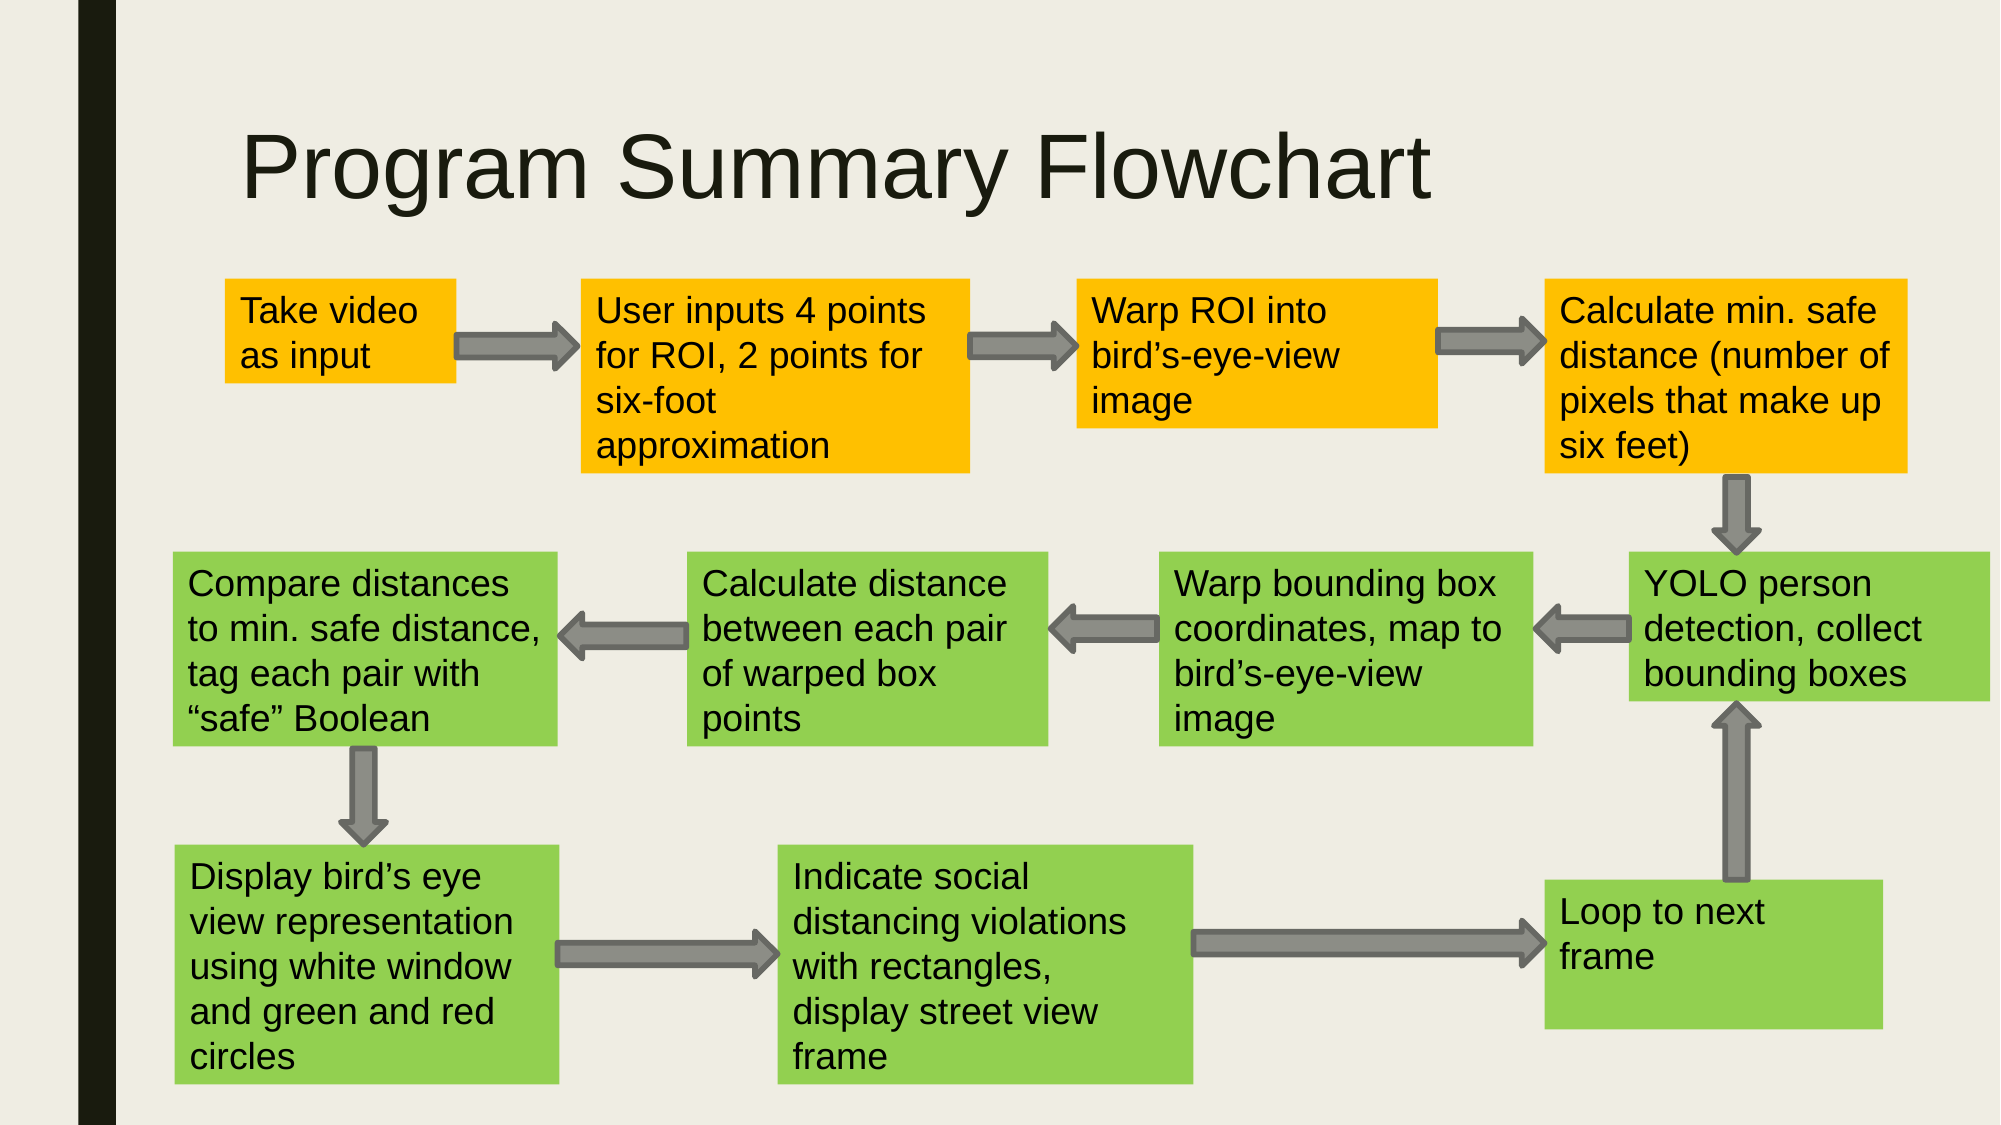

# Program Summary Flowchart
Take video as input
Warp ROI into bird’s-eye-view image
Calculate min. safe distance (number of pixels that make up six feet)
User inputs 4 points for ROI, 2 points for six-foot approximation

Calculate distance between each pair of warped box points
Warp bounding box coordinates, map to bird’s-eye-view image
YOLO person detection, collect bounding boxes
Compare distances to min. safe distance, tag each pair with “safe” Boolean

Display bird’s eye view representation using white window and green and red circles
Indicate social distancing violations with rectangles, display street view frame
Loop to next frame